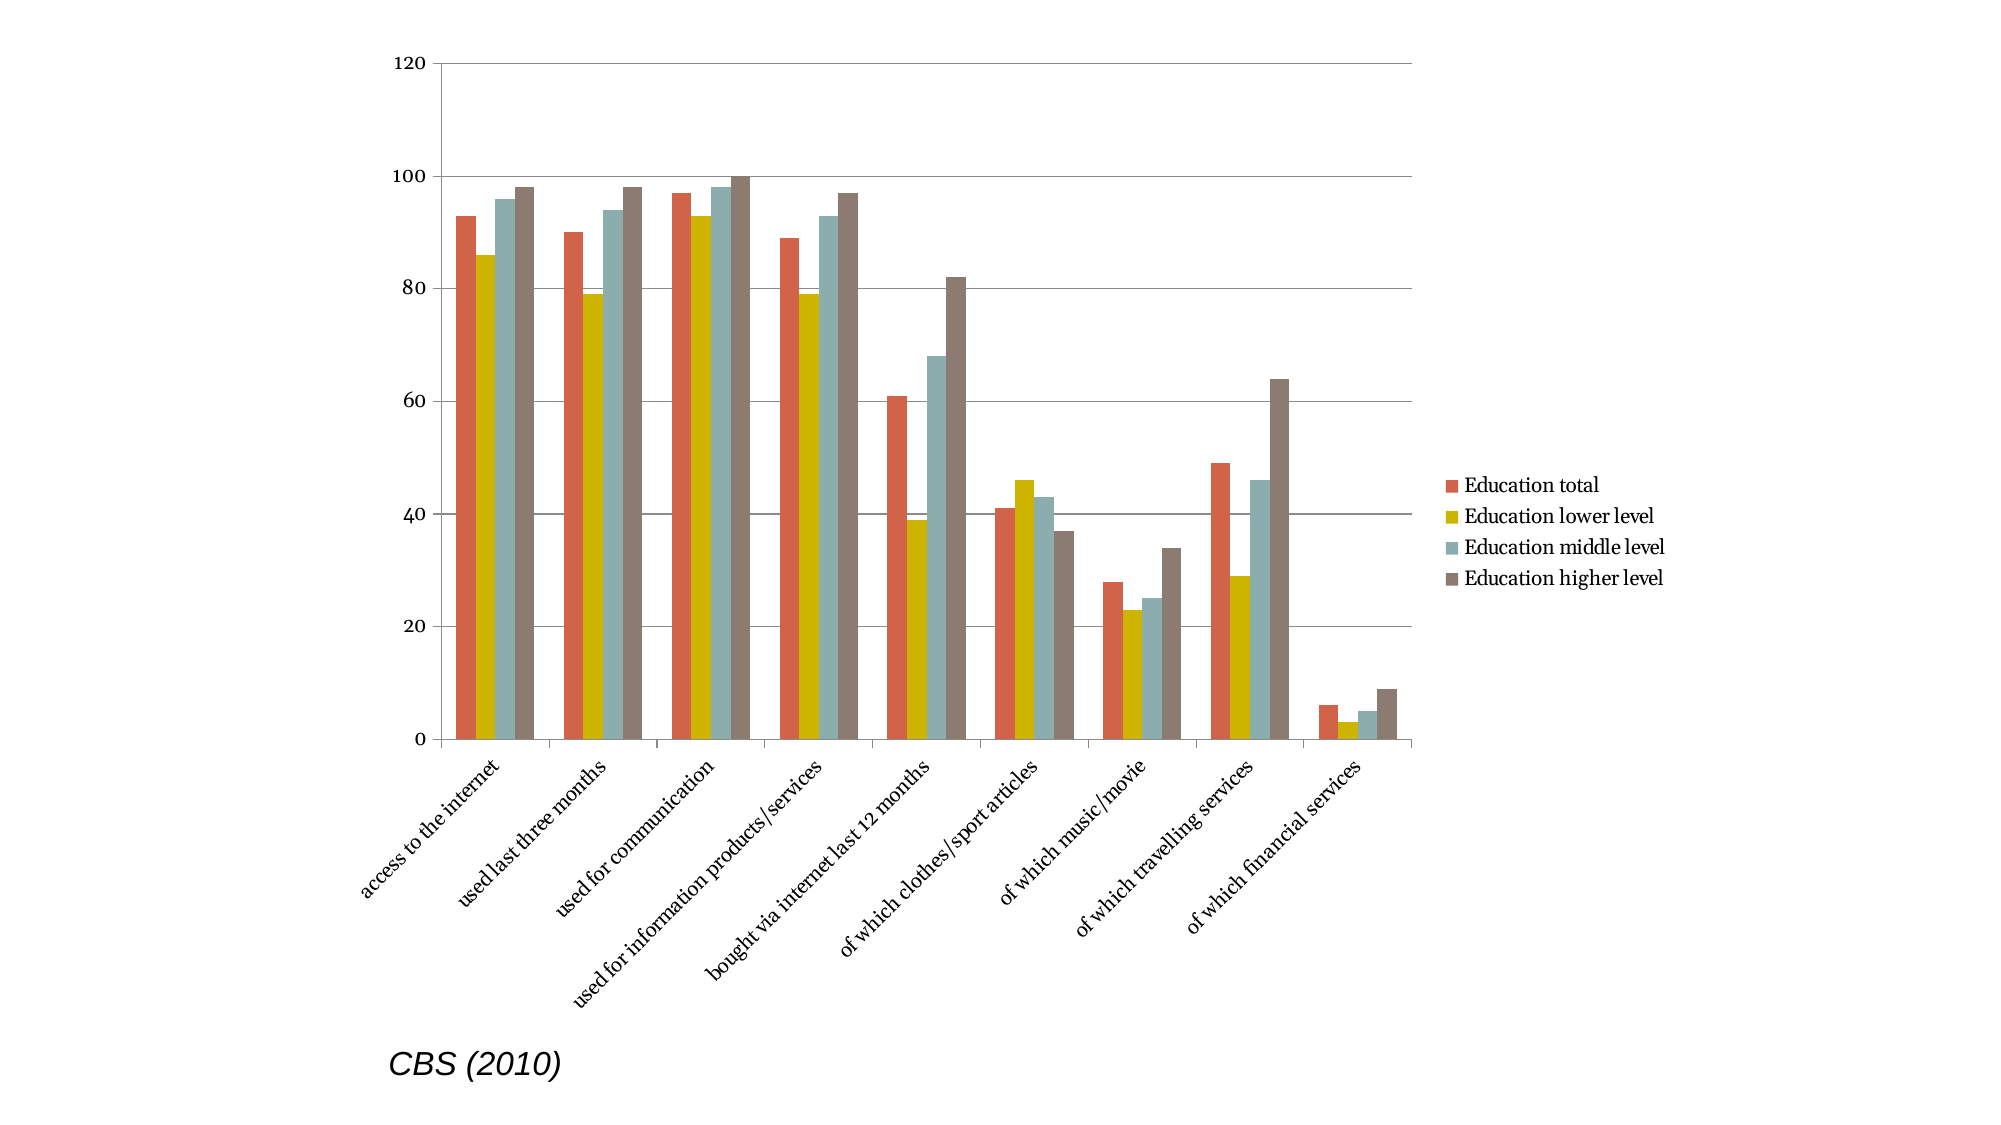

### Chart

| Category | Education total | Education lower level | Education middle level | Education higher level |
|---|---|---|---|---|
| access to the internet | 93.0 | 86.0 | 96.0 | 98.0 |
| used last three months | 90.0 | 79.0 | 94.0 | 98.0 |
| used for communication | 97.0 | 93.0 | 98.0 | 100.0 |
| used for information products/services | 89.0 | 79.0 | 93.0 | 97.0 |
| bought via internet last 12 months | 61.0 | 39.0 | 68.0 | 82.0 |
| of which clothes/sport articles | 41.0 | 46.0 | 43.0 | 37.0 |
| of which music/movie | 28.0 | 23.0 | 25.0 | 34.0 |
| of which travelling services | 49.0 | 29.0 | 46.0 | 64.0 |
| of which financial services | 6.0 | 3.0 | 5.0 | 9.0 |
CBS (2010)